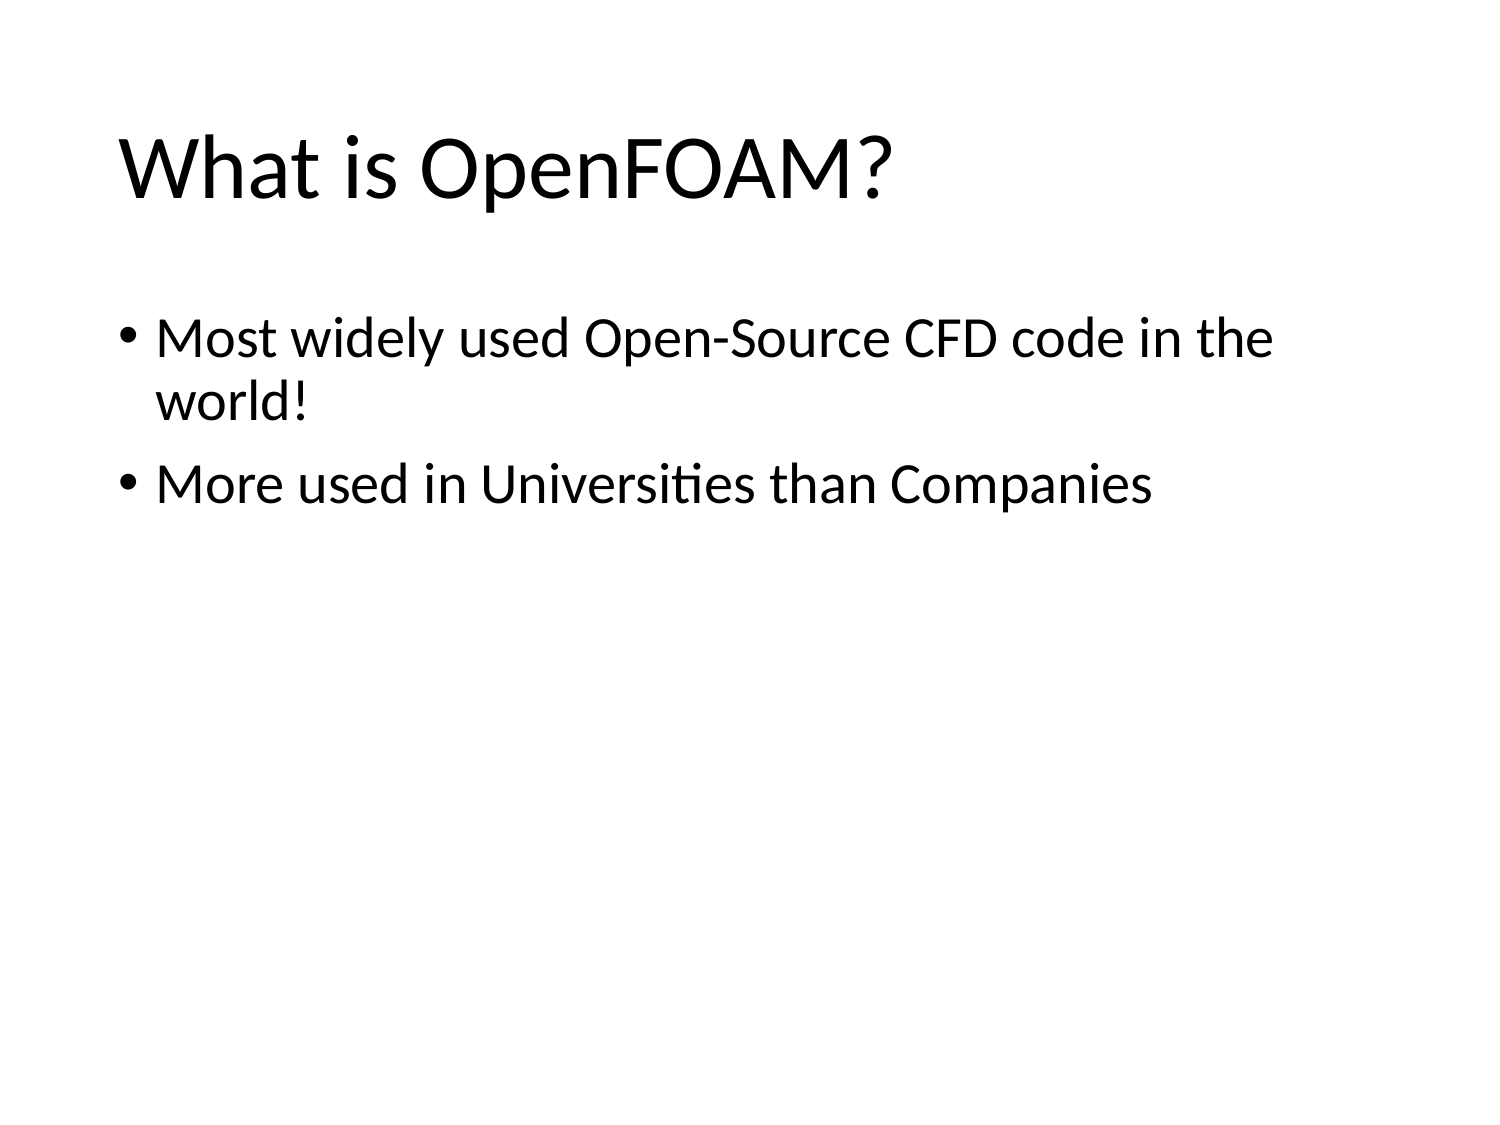

# What is OpenFOAM?
Most widely used Open-Source CFD code in the world!
More used in Universities than Companies